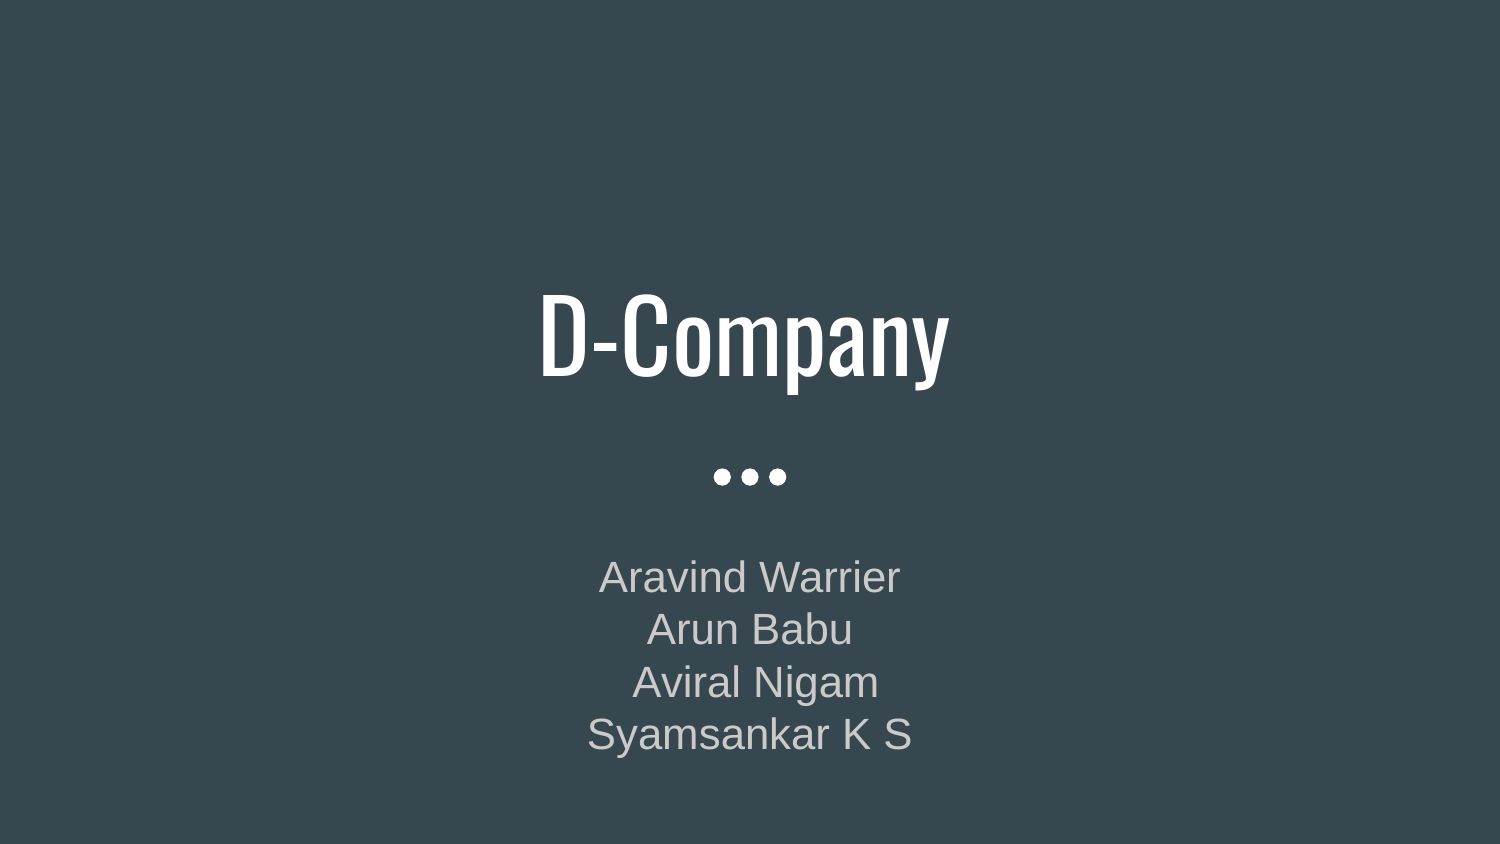

# D-Company
Aravind Warrier
Arun Babu
 Aviral Nigam
Syamsankar K S